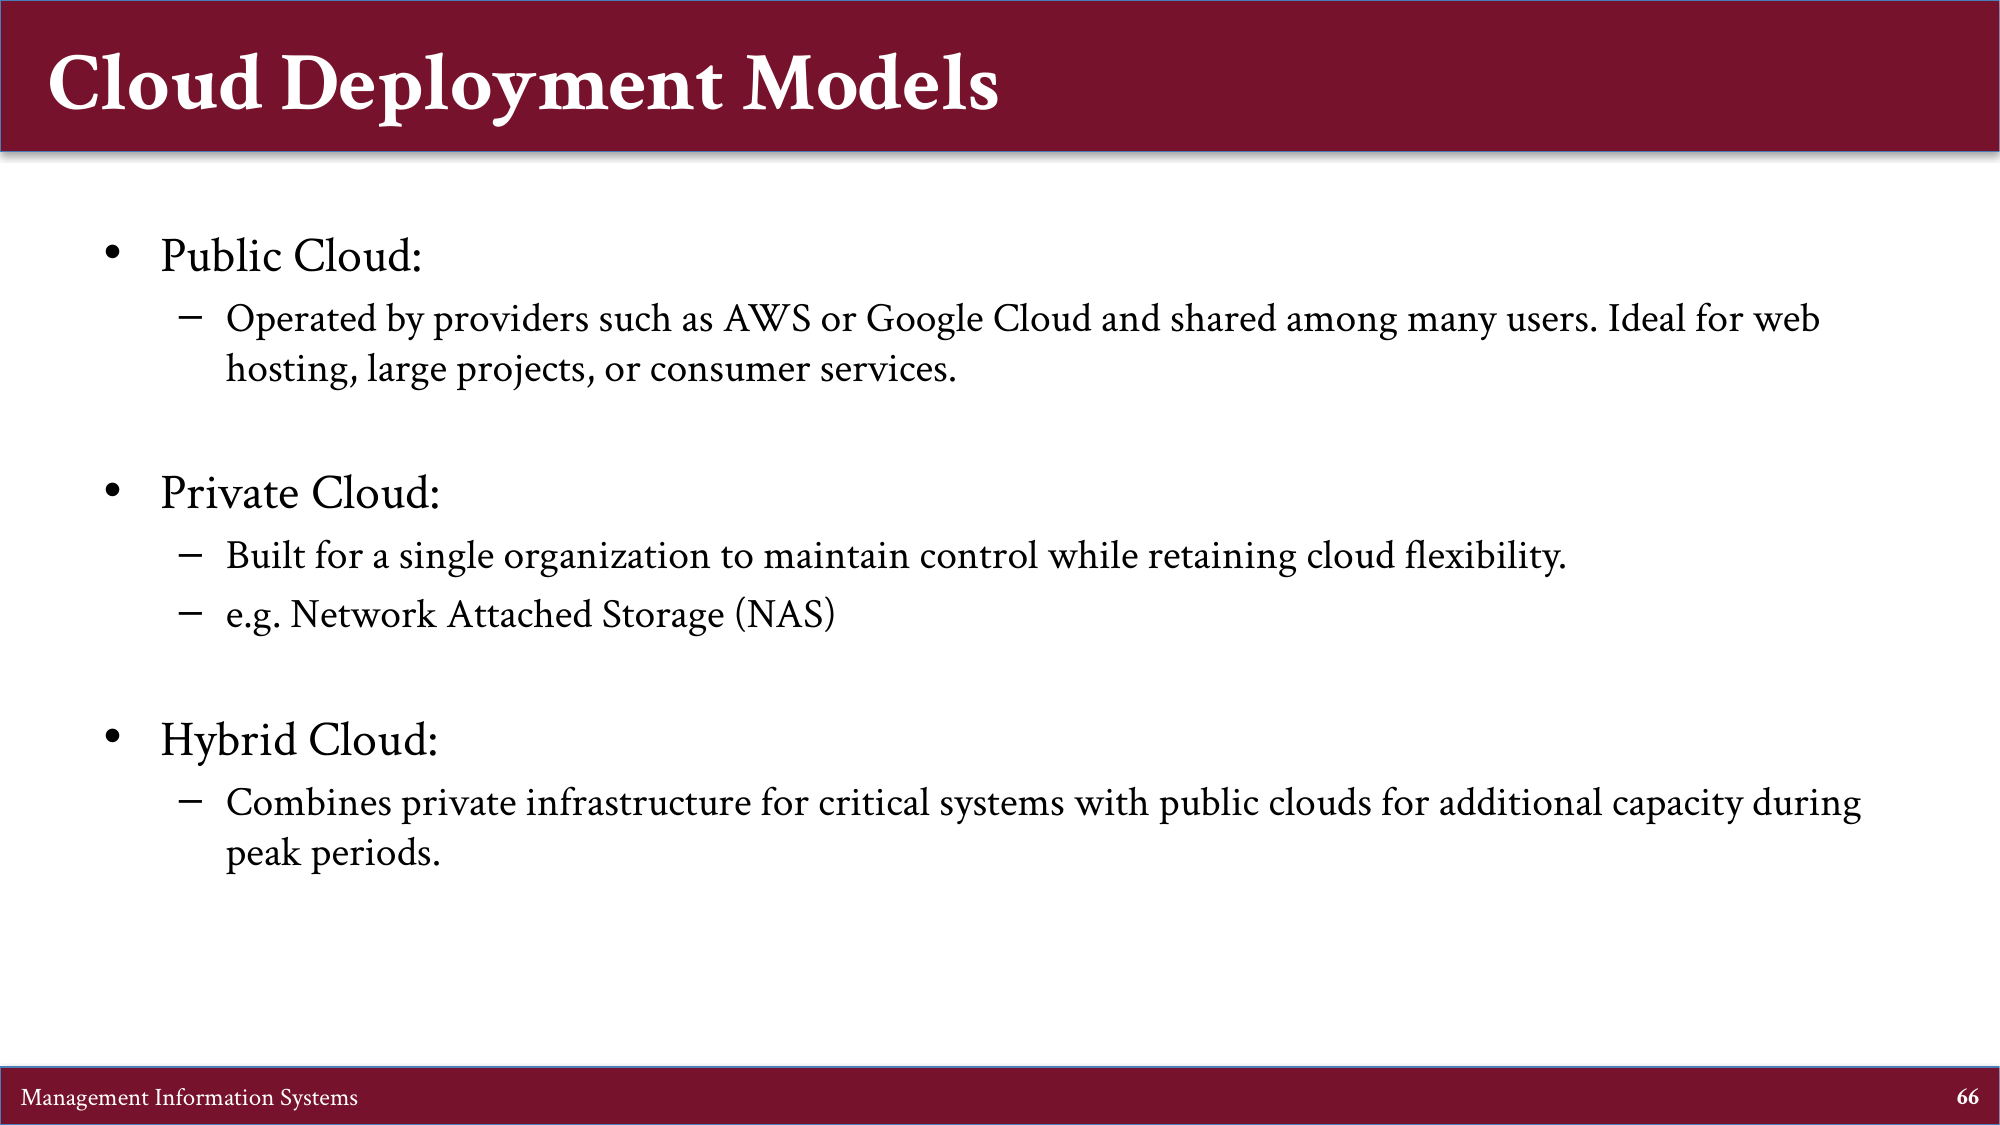

# Cloud Deployment Models
Public Cloud:
Operated by providers such as AWS or Google Cloud and shared among many users. Ideal for web hosting, large projects, or consumer services.

Private Cloud:
Built for a single organization to maintain control while retaining cloud flexibility.
e.g. Network Attached Storage (NAS)

Hybrid Cloud:
Combines private infrastructure for critical systems with public clouds for additional capacity during peak periods.

 Management Information Systems
66